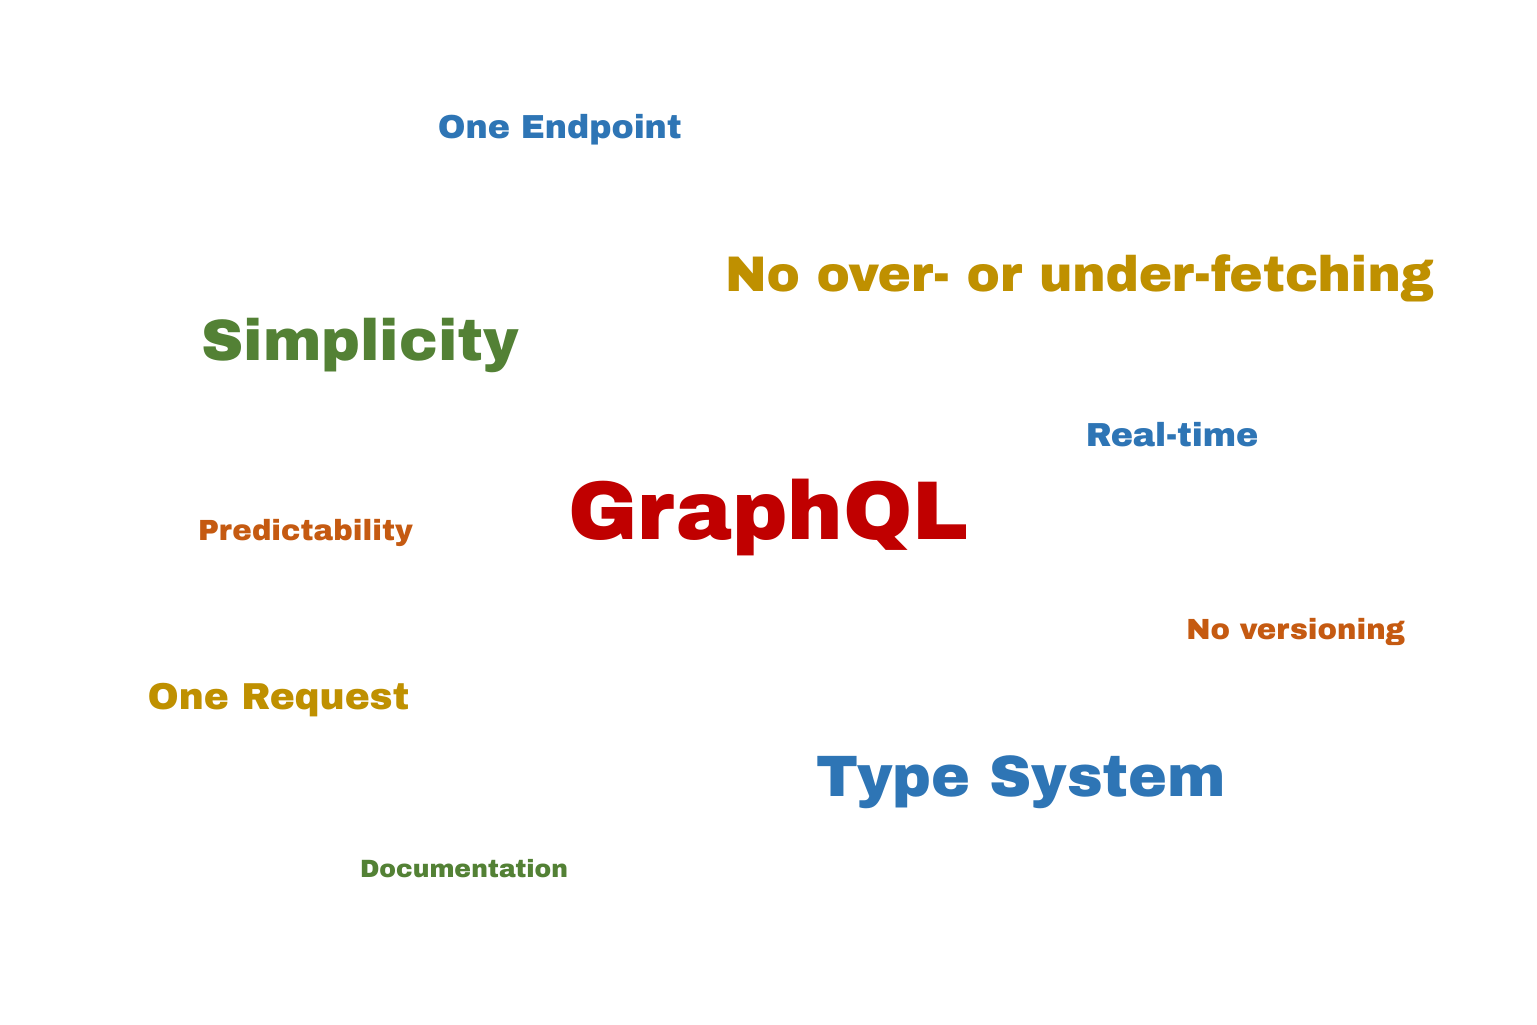

One Endpoint
No over- or under-fetching
Simplicity
Real-time
# GraphQL
Predictability
No versioning
One Request
Type System
Documentation